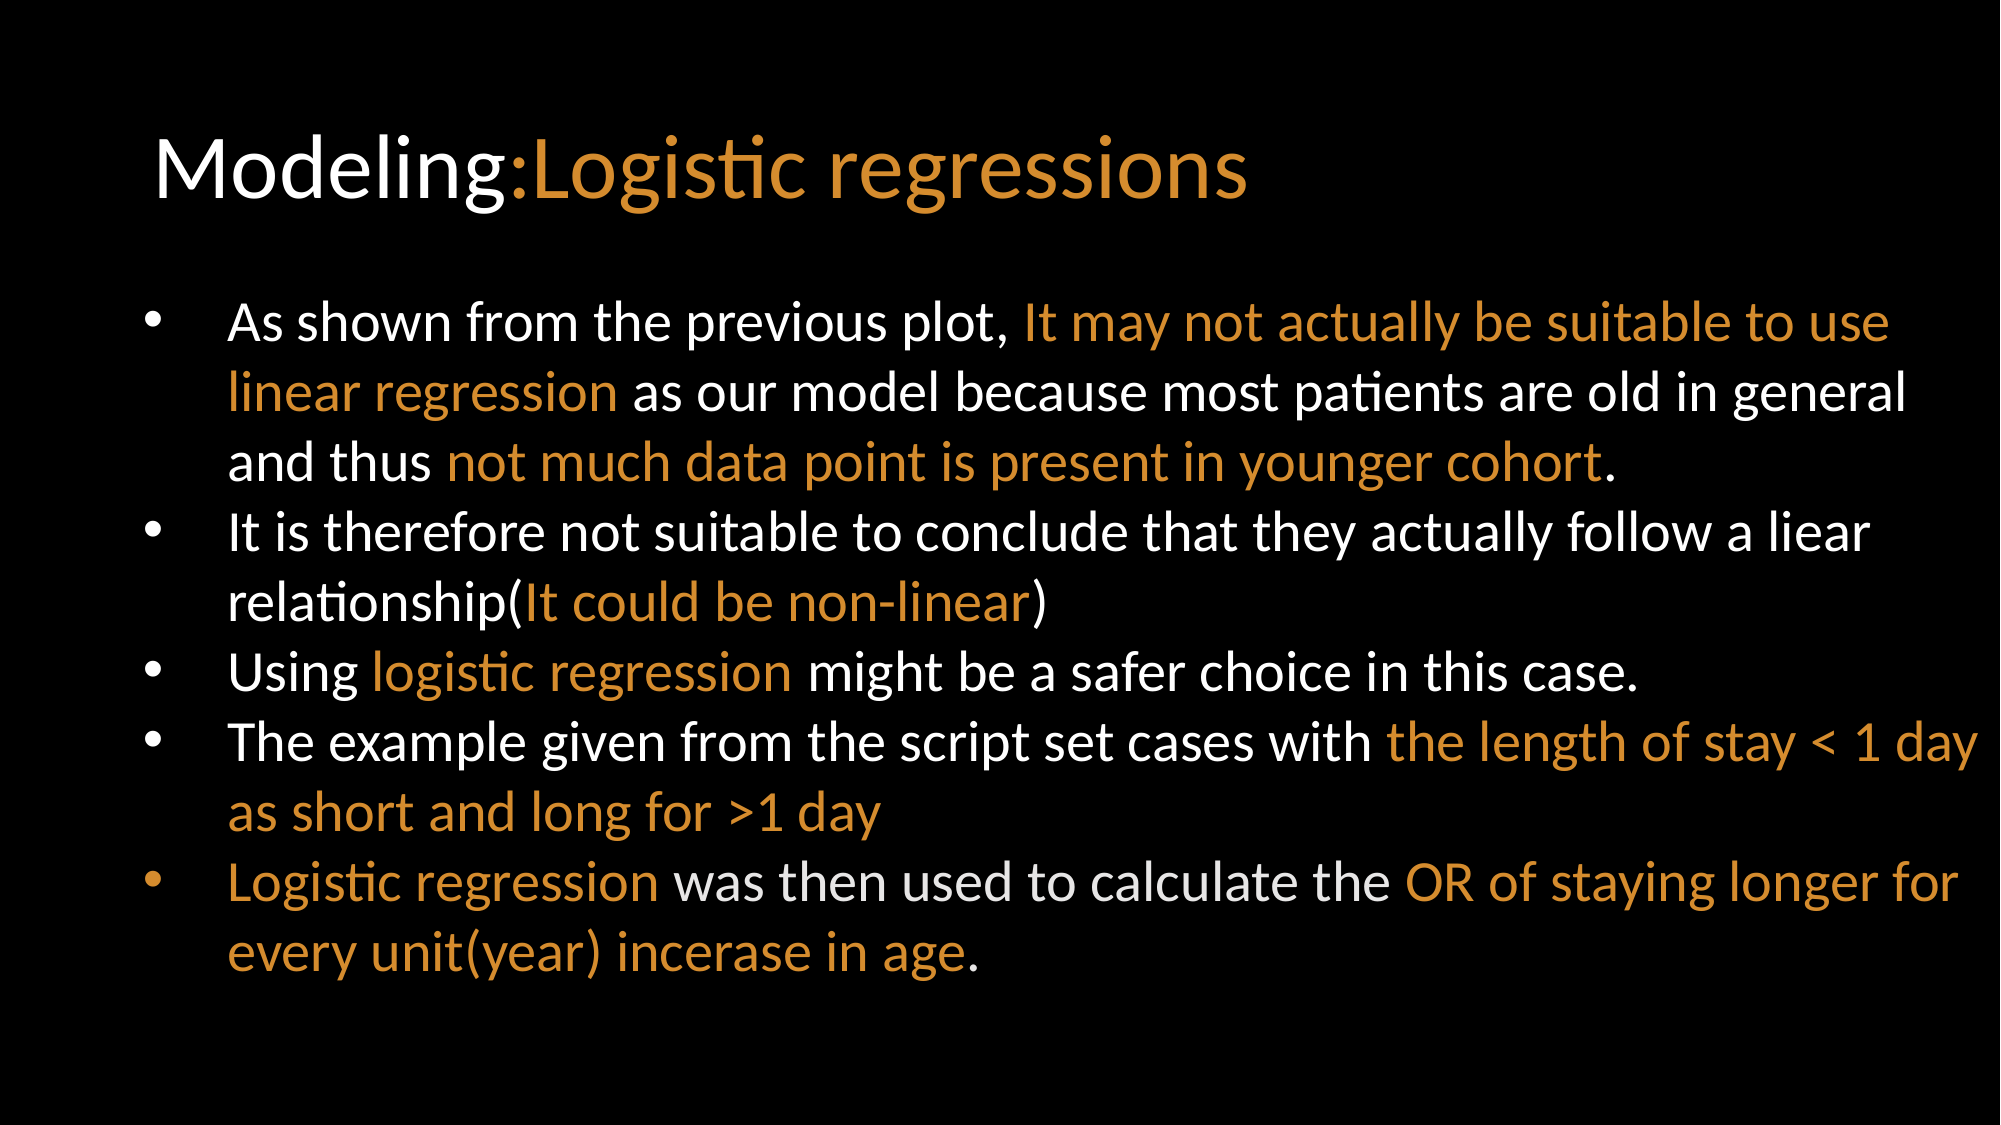

# Modeling:Logistic regressions
As shown from the previous plot, It may not actually be suitable to use
linear regression as our model because most patients are old in general
and thus not much data point is present in younger cohort.
It is therefore not suitable to conclude that they actually follow a liear relationship(It could be non-linear)
Using logistic regression might be a safer choice in this case.
The example given from the script set cases with the length of stay < 1 day as short and long for >1 day
Logistic regression was then used to calculate the OR of staying longer for every unit(year) incerase in age.